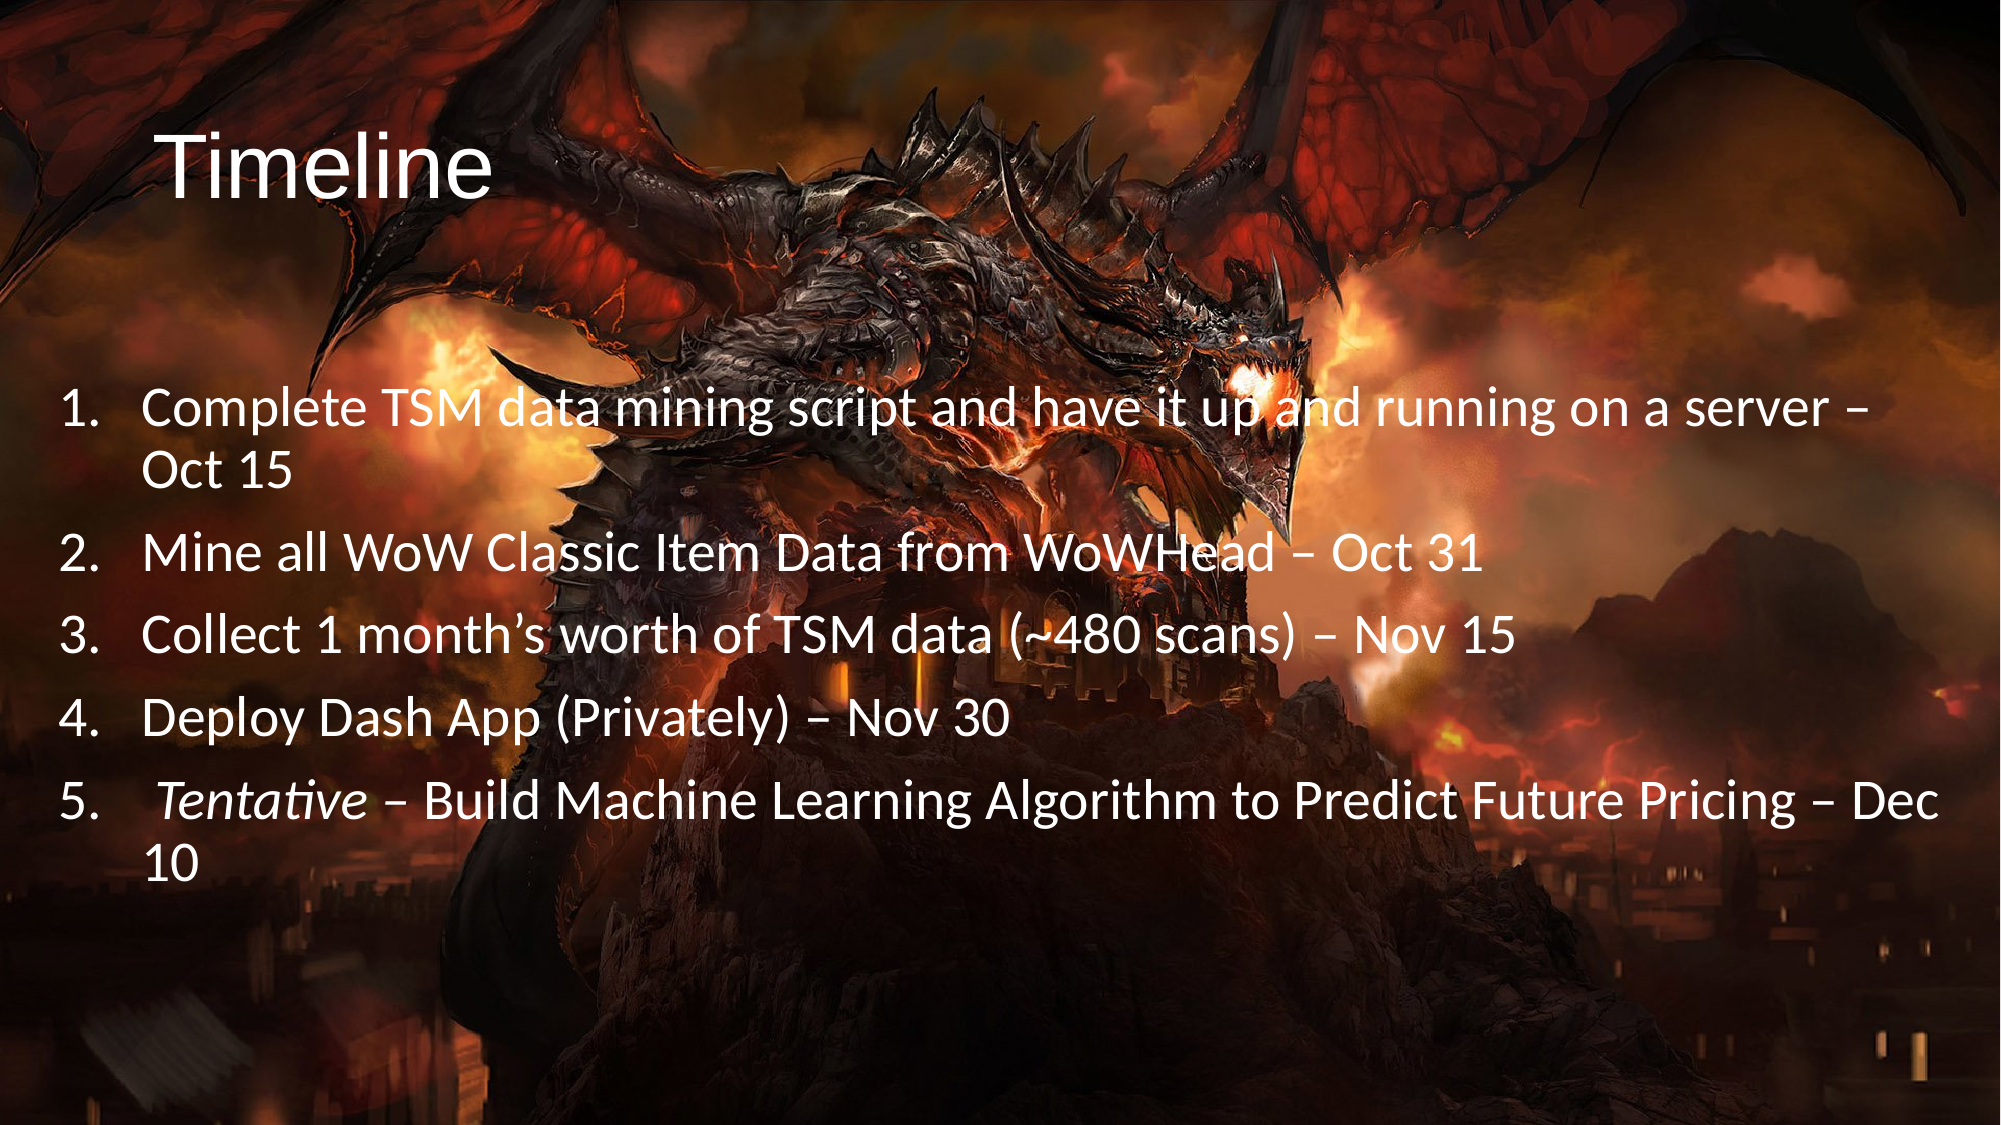

# Timeline
Complete TSM data mining script and have it up and running on a server – Oct 15
Mine all WoW Classic Item Data from WoWHead – Oct 31
Collect 1 month’s worth of TSM data (~480 scans) – Nov 15
Deploy Dash App (Privately) – Nov 30
 Tentative – Build Machine Learning Algorithm to Predict Future Pricing – Dec 10